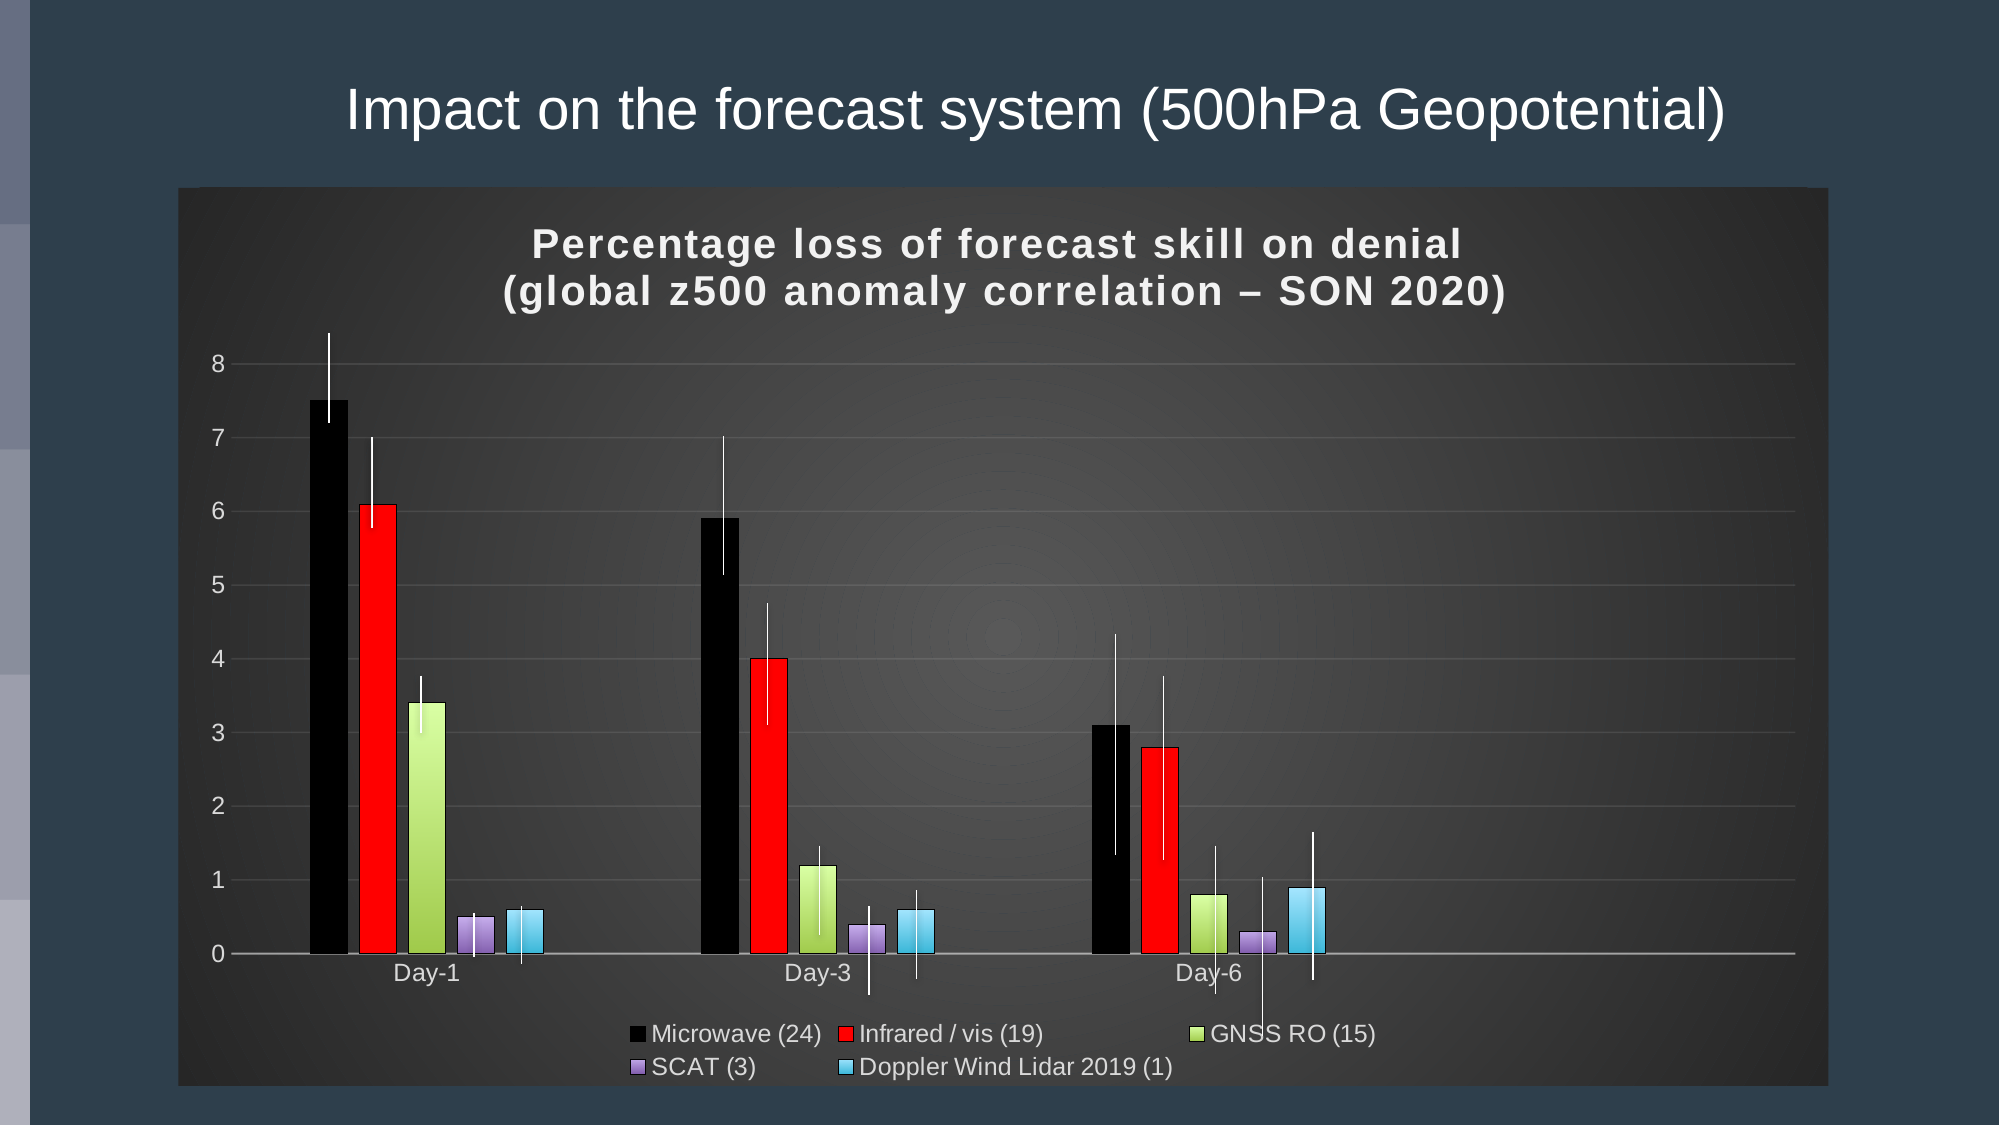

#
 Impact on the forecast system (500hPa Geopotential)

### Chart: Percentage loss of forecast skill on denial
(global z500 anomaly correlation – SON 2020)

| Category | Microwave (24) | Infrared / vis (19) | GNSS RO (15) | SCAT (3) | Doppler Wind Lidar 2019 (1) |
|---|---|---|---|---|---|
| Day-1 | 7.5 | 6.1 | 3.4 | 0.5 | 0.6 |
| Day-3 | 5.9 | 4.0 | 1.2 | 0.4 | 0.6 |
| Day-6 | 3.1 | 2.8 | 0.8 | 0.3 | 0.9 |